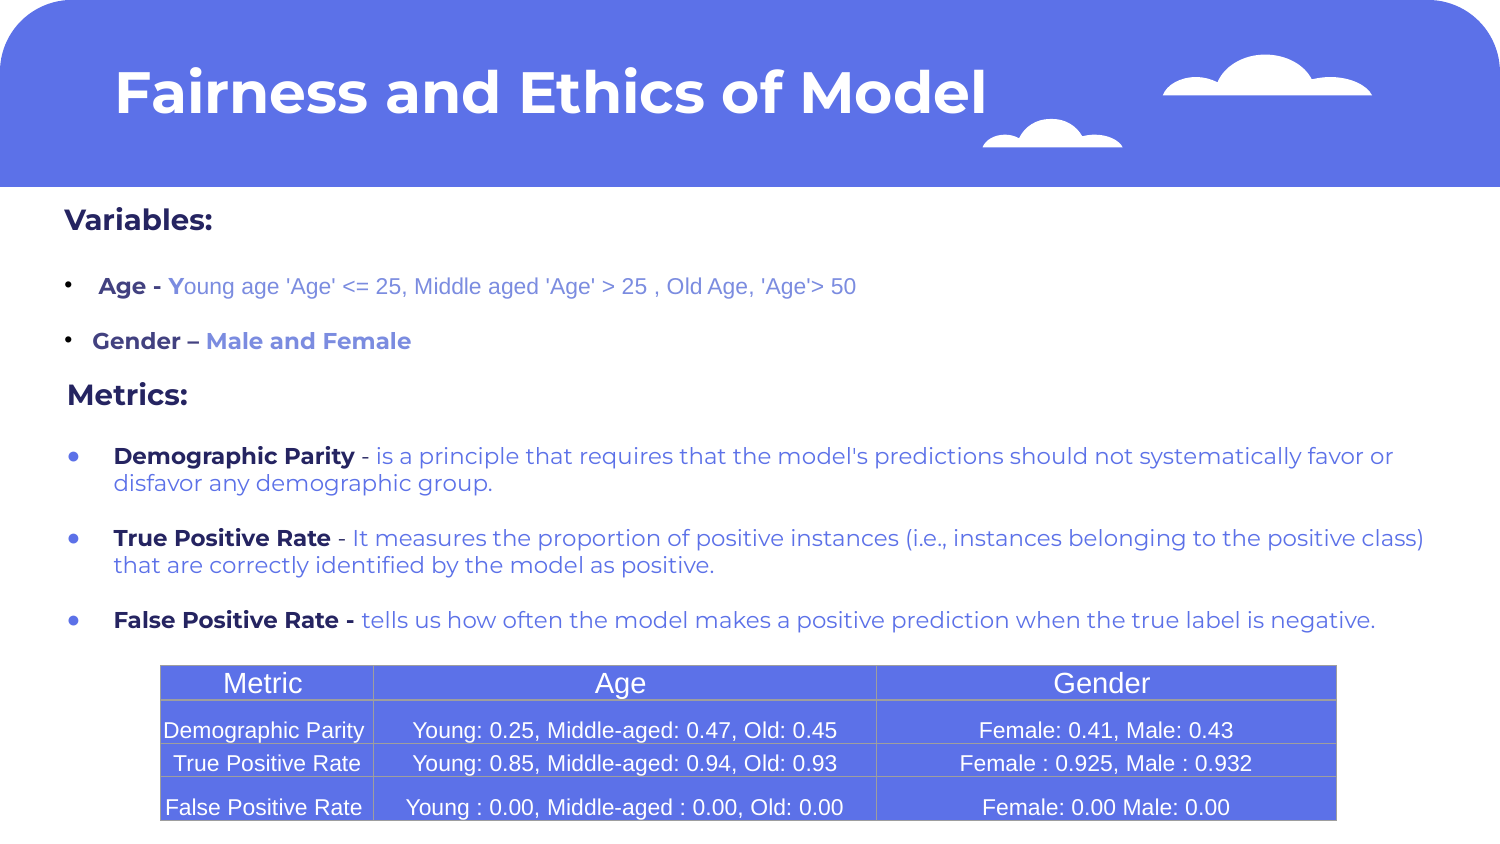

# Fairness and Ethics of Model

Variables:
 Age - Young age 'Age' <= 25, Middle aged 'Age' > 25 , Old Age, 'Age'> 50
Gender – Male and Female

Metrics:

Demographic Parity - is a principle that requires that the model's predictions should not systematically favor or disfavor any demographic group.

True Positive Rate - It measures the proportion of positive instances (i.e., instances belonging to the positive class) that are correctly identified by the model as positive.

False Positive Rate - tells us how often the model makes a positive prediction when the true label is negative.

| Metric | Age | Gender |
| --- | --- | --- |
| Demographic Parity | Young: 0.25, Middle-aged: 0.47, Old: 0.45 | Female: 0.41, Male: 0.43 |
| True Positive Rate | Young: 0.85, Middle-aged: 0.94, Old: 0.93 | Female : 0.925, Male : 0.932 |
| False Positive Rate | Young : 0.00, Middle-aged : 0.00, Old: 0.00 | Female: 0.00 Male: 0.00 |